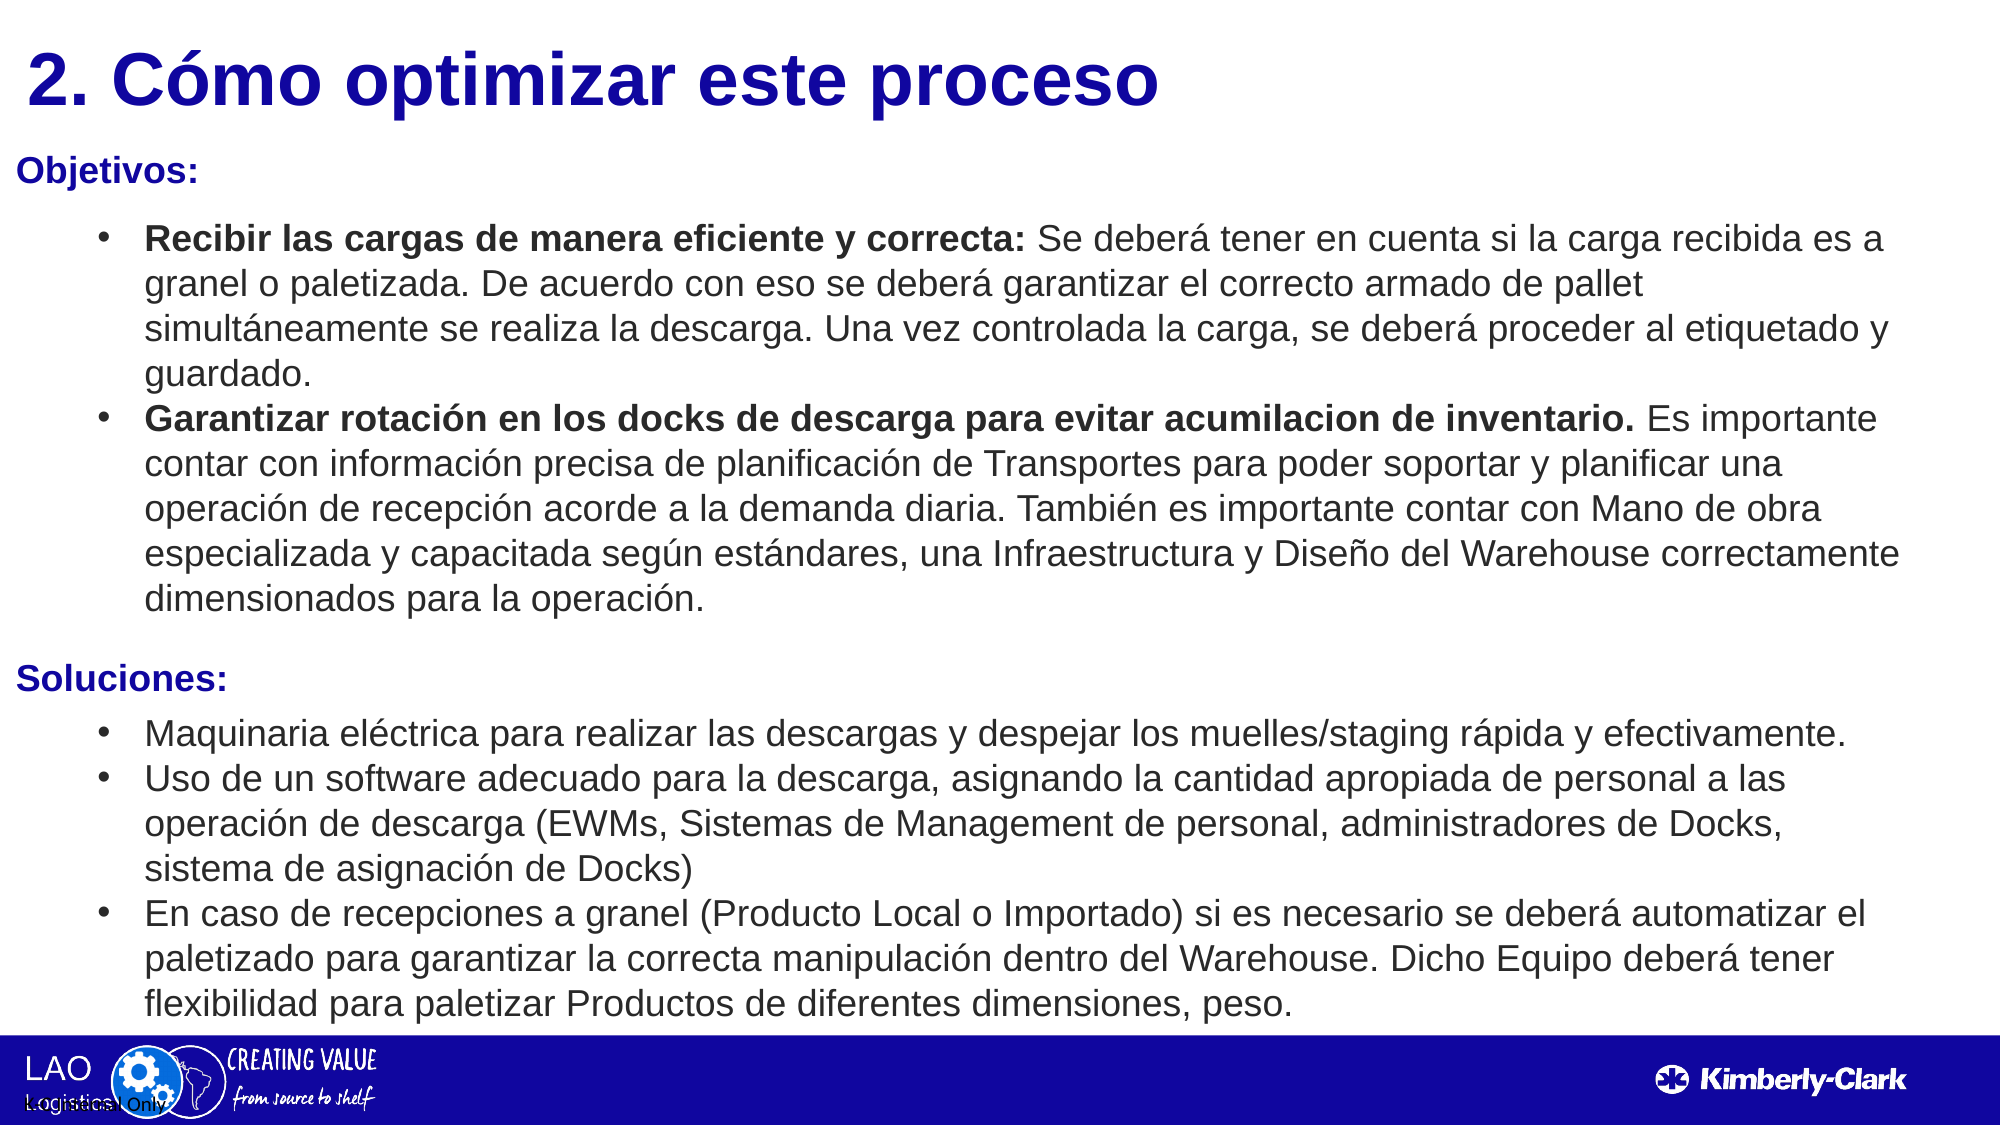

2. Cómo optimizar este proceso
Objetivos:
Recibir las cargas de manera eficiente y correcta: Se deberá tener en cuenta si la carga recibida es a granel o paletizada. De acuerdo con eso se deberá garantizar el correcto armado de pallet simultáneamente se realiza la descarga. Una vez controlada la carga, se deberá proceder al etiquetado y guardado.
Garantizar rotación en los docks de descarga para evitar acumilacion de inventario. Es importante contar con información precisa de planificación de Transportes para poder soportar y planificar una operación de recepción acorde a la demanda diaria. También es importante contar con Mano de obra especializada y capacitada según estándares, una Infraestructura y Diseño del Warehouse correctamente dimensionados para la operación.

Maquinaria eléctrica para realizar las descargas y despejar los muelles/staging rápida y efectivamente.
Uso de un software adecuado para la descarga, asignando la cantidad apropiada de personal a las operación de descarga (EWMs, Sistemas de Management de personal, administradores de Docks, sistema de asignación de Docks)
En caso de recepciones a granel (Producto Local o Importado) si es necesario se deberá automatizar el paletizado para garantizar la correcta manipulación dentro del Warehouse. Dicho Equipo deberá tener flexibilidad para paletizar Productos de diferentes dimensiones, peso.

Soluciones: